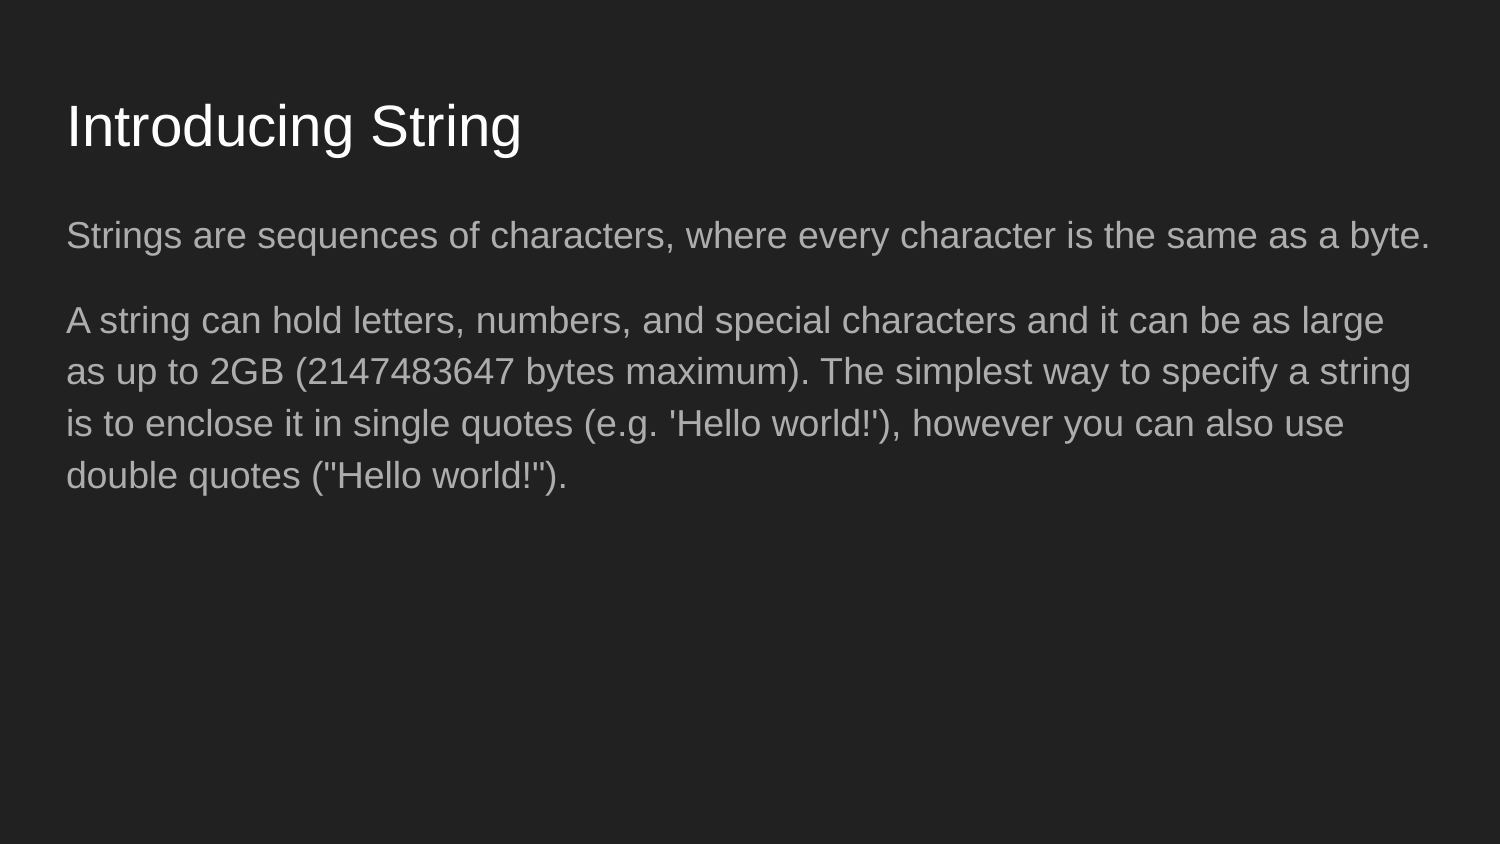

# Introducing String
Strings are sequences of characters, where every character is the same as a byte.
A string can hold letters, numbers, and special characters and it can be as large as up to 2GB (2147483647 bytes maximum). The simplest way to specify a string is to enclose it in single quotes (e.g. 'Hello world!'), however you can also use double quotes ("Hello world!").